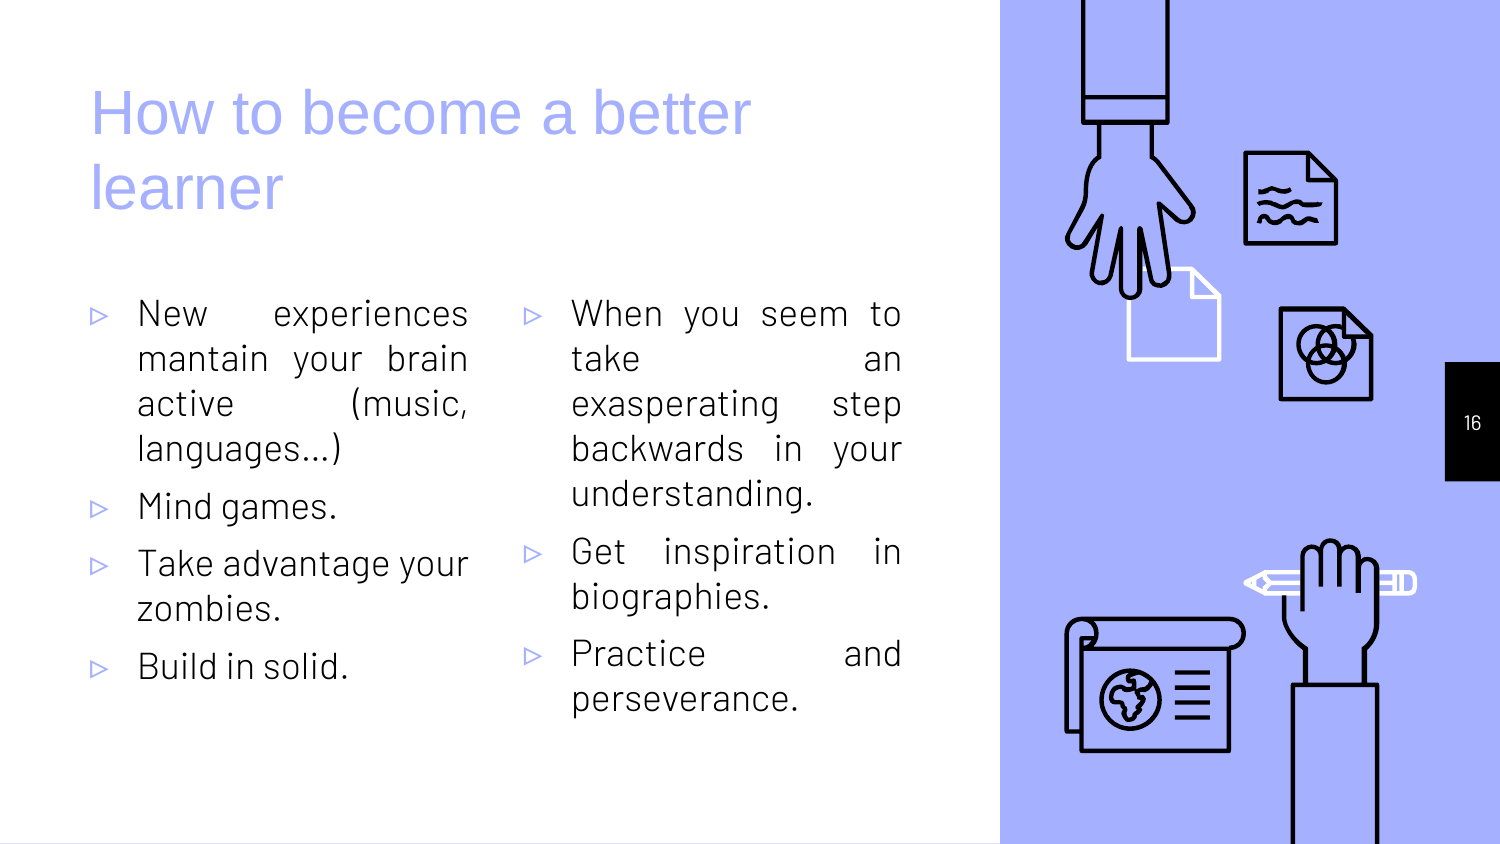

# How to become a better learner
New experiences mantain your brain active (music, languages…)
Mind games.
Take advantage your zombies.
Build in solid.
When you seem to take an exasperating step backwards in your understanding.
Get inspiration in biographies.
Practice and perseverance.
16